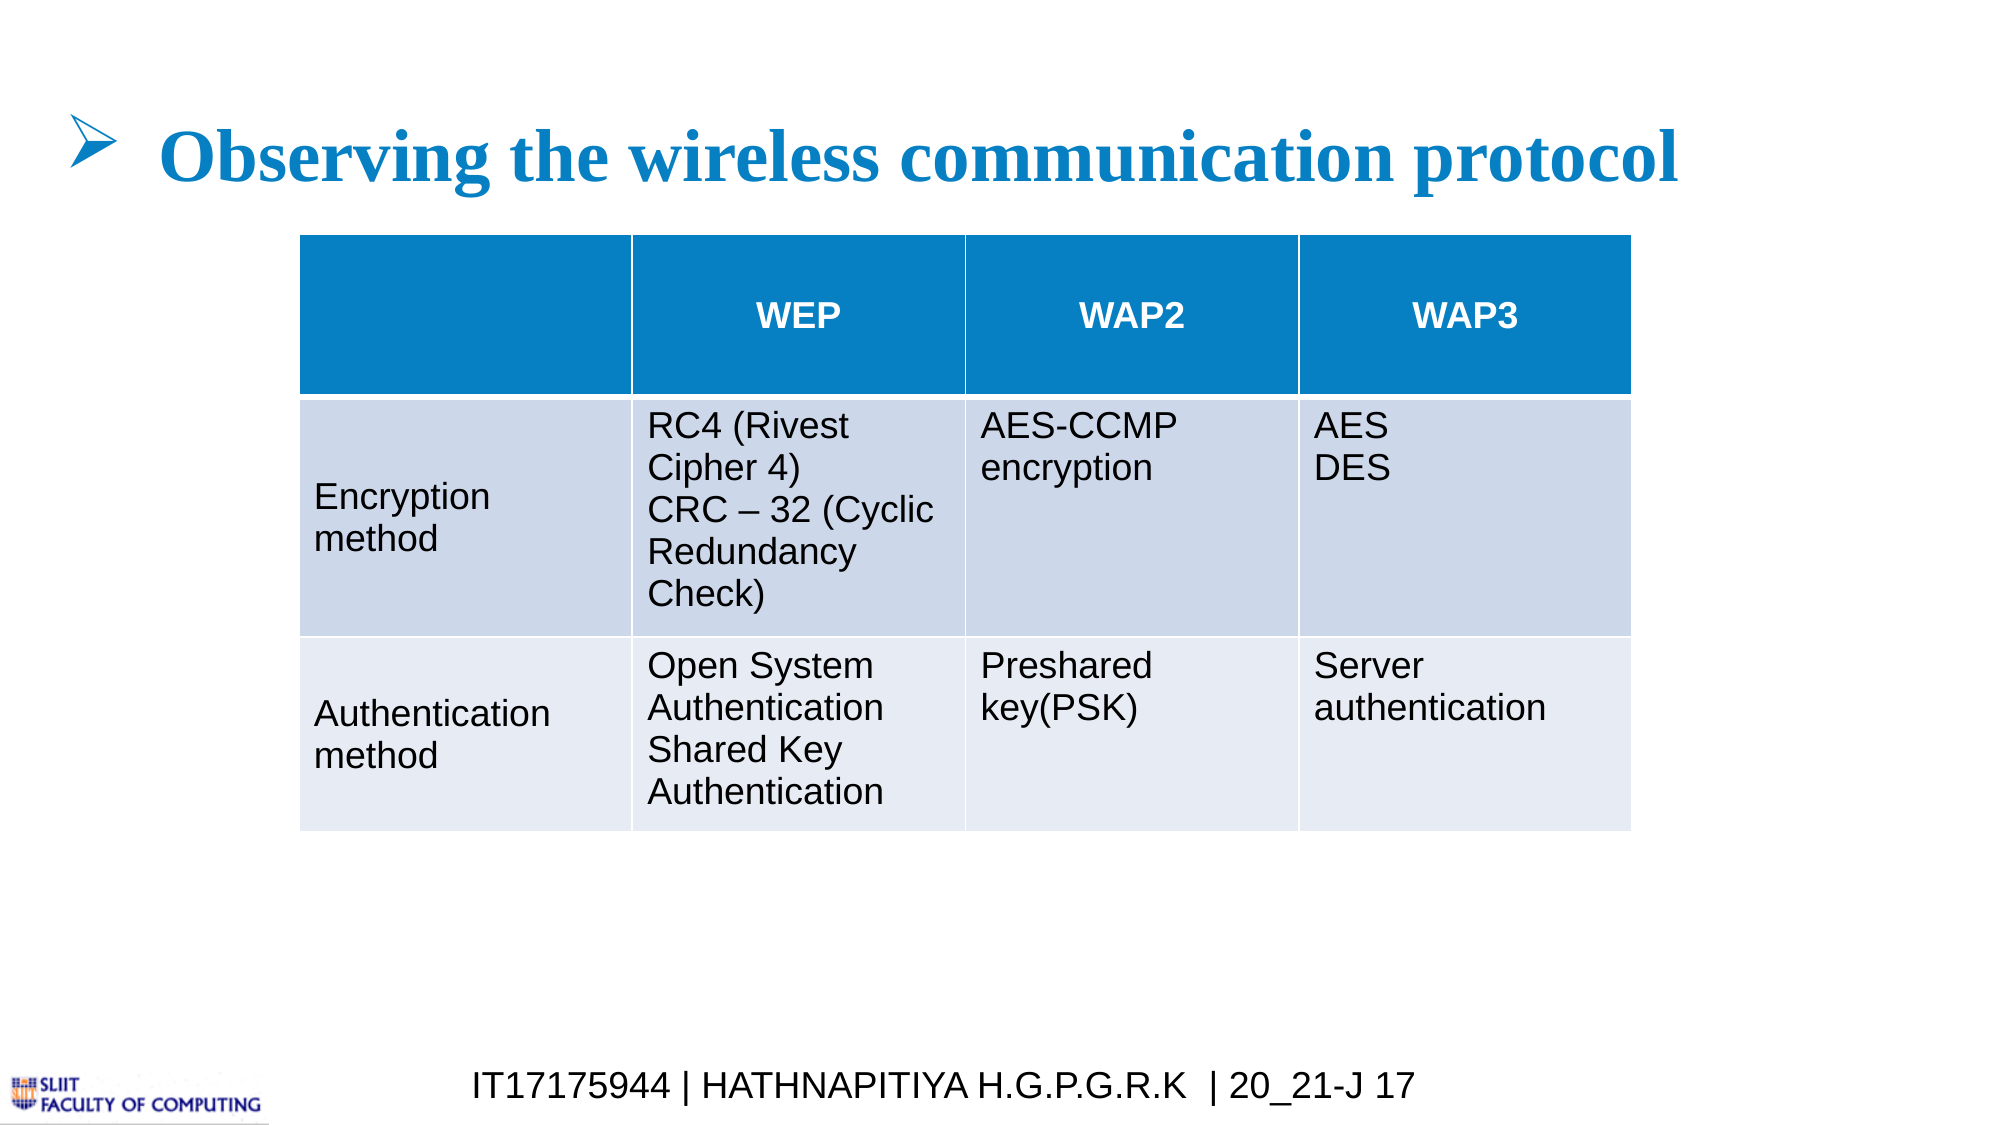

Observing the wireless communication protocol
|  | WEP | WAP2 | WAP3 |
| --- | --- | --- | --- |
| Encryption method | RC4 (Rivest Cipher 4) CRC – 32 (Cyclic Redundancy Check) | AES-CCMP encryption | AES DES |
| Authentication method | Open System Authentication Shared Key Authentication | Preshared key(PSK) | Server authentication |
IT17175944 | HATHNAPITIYA H.G.P.G.R.K. | 20_21-J 17